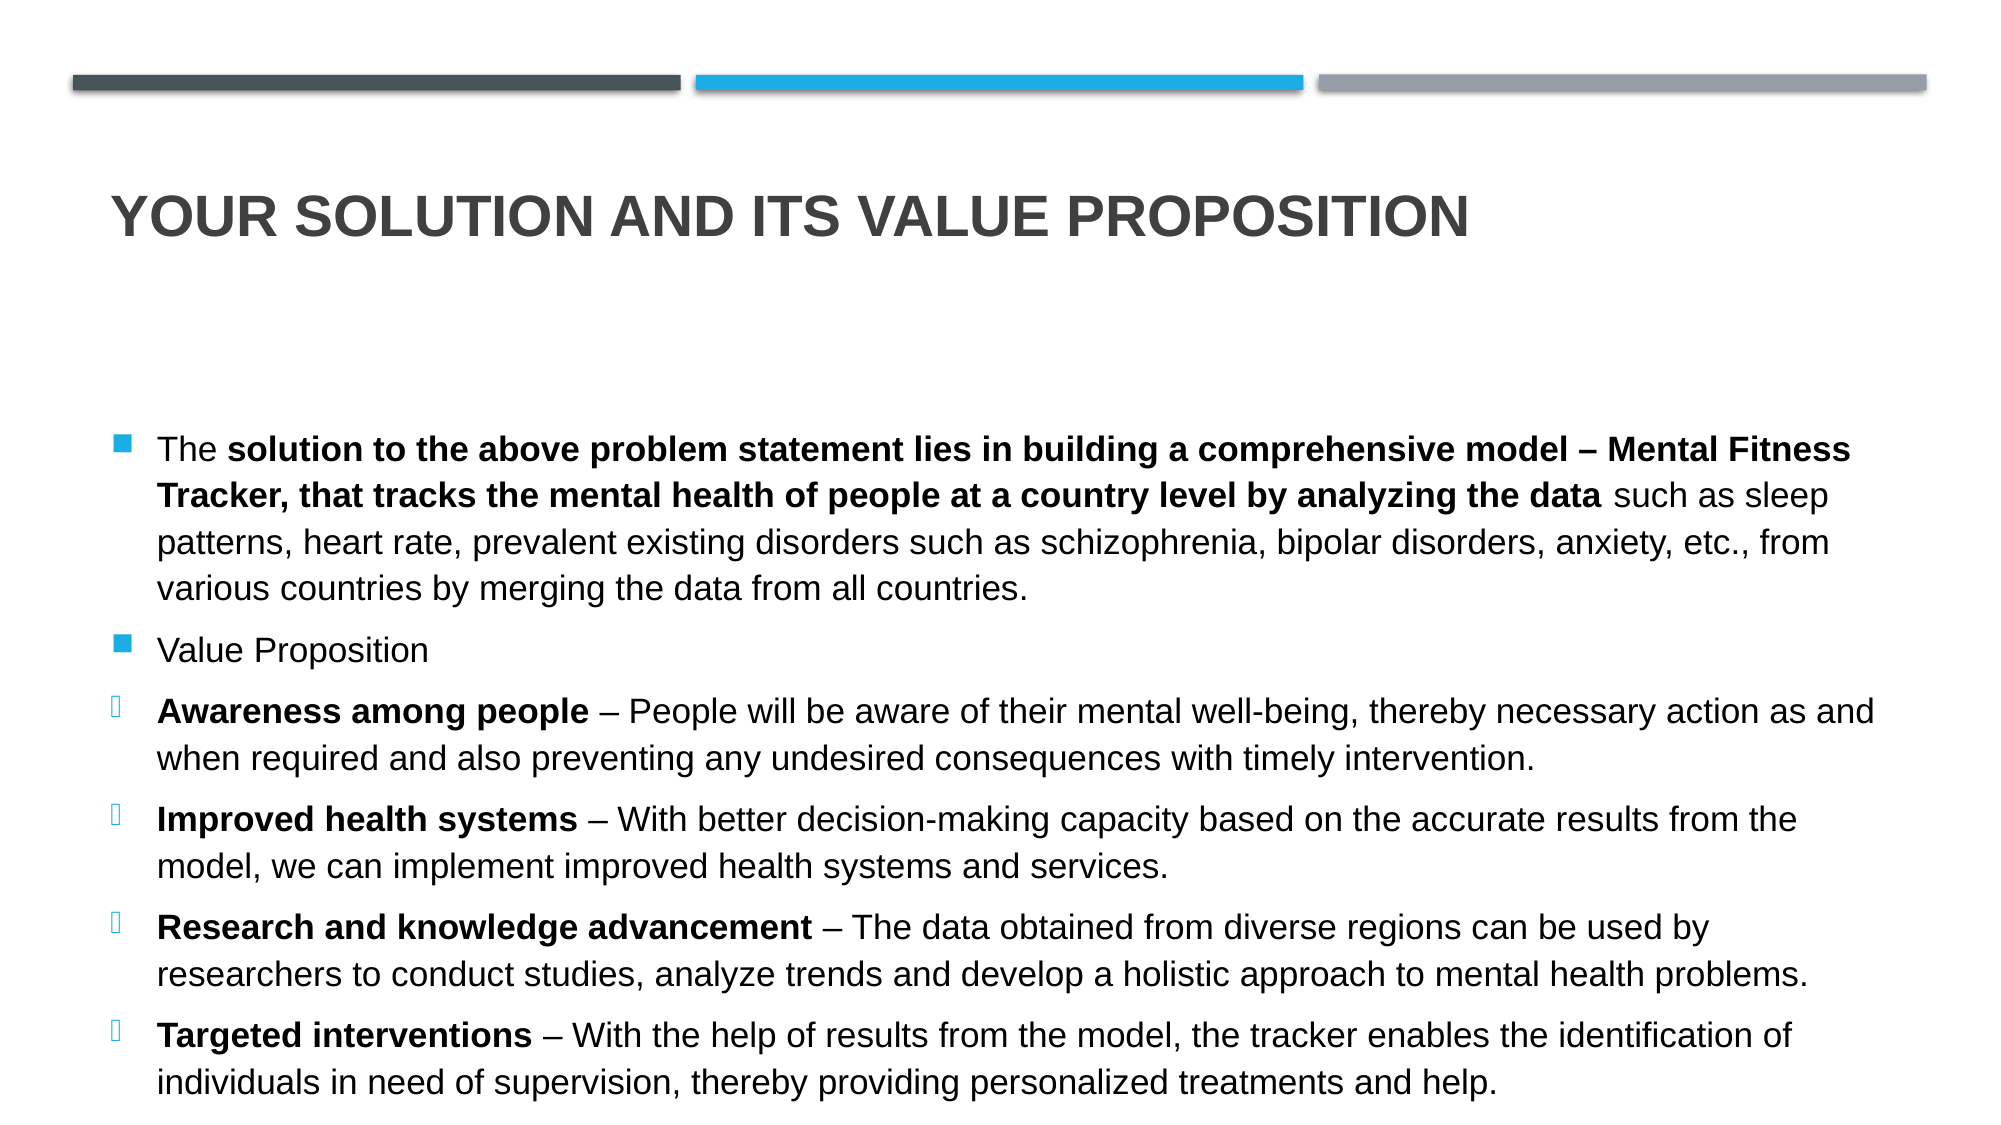

# YOUR SOLUTION AND ITS VALUE PROPOSITION
The solution to the above problem statement lies in building a comprehensive model – Mental Fitness Tracker, that tracks the mental health of people at a country level by analyzing the data such as sleep patterns, heart rate, prevalent existing disorders such as schizophrenia, bipolar disorders, anxiety, etc., from various countries by merging the data from all countries.
Value Proposition
Awareness among people – People will be aware of their mental well-being, thereby necessary action as and when required and also preventing any undesired consequences with timely intervention.
Improved health systems – With better decision-making capacity based on the accurate results from the model, we can implement improved health systems and services.
Research and knowledge advancement – The data obtained from diverse regions can be used by researchers to conduct studies, analyze trends and develop a holistic approach to mental health problems.
Targeted interventions – With the help of results from the model, the tracker enables the identification of individuals in need of supervision, thereby providing personalized treatments and help.